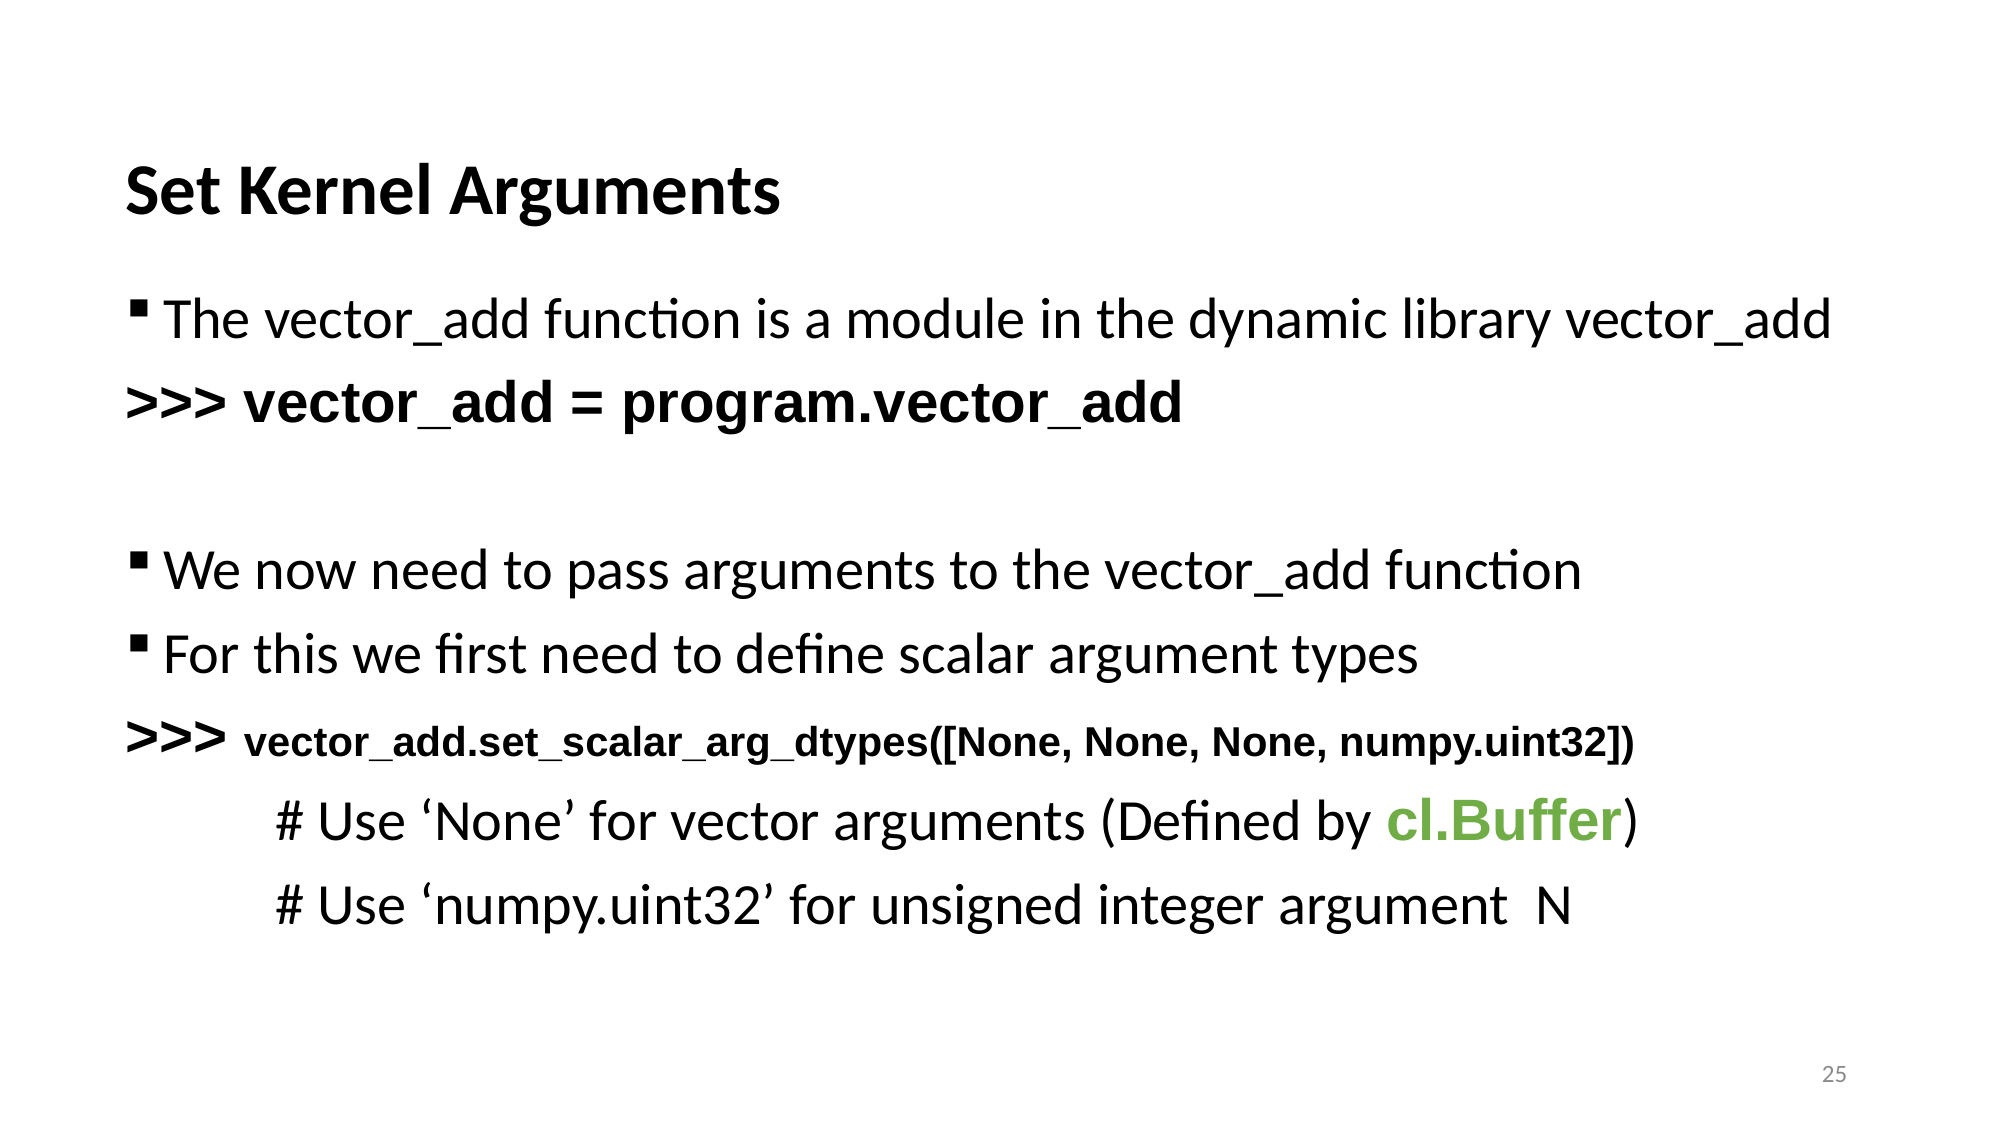

# Set Kernel Arguments
The vector_add function is a module in the dynamic library vector_add
>>> vector_add = program.vector_add

We now need to pass arguments to the vector_add function
For this we first need to define scalar argument types
>>> vector_add.set_scalar_arg_dtypes([None, None, None, numpy.uint32])
	# Use ‘None’ for vector arguments (Defined by cl.Buffer)
	# Use ‘numpy.uint32’ for unsigned integer argument  N
25